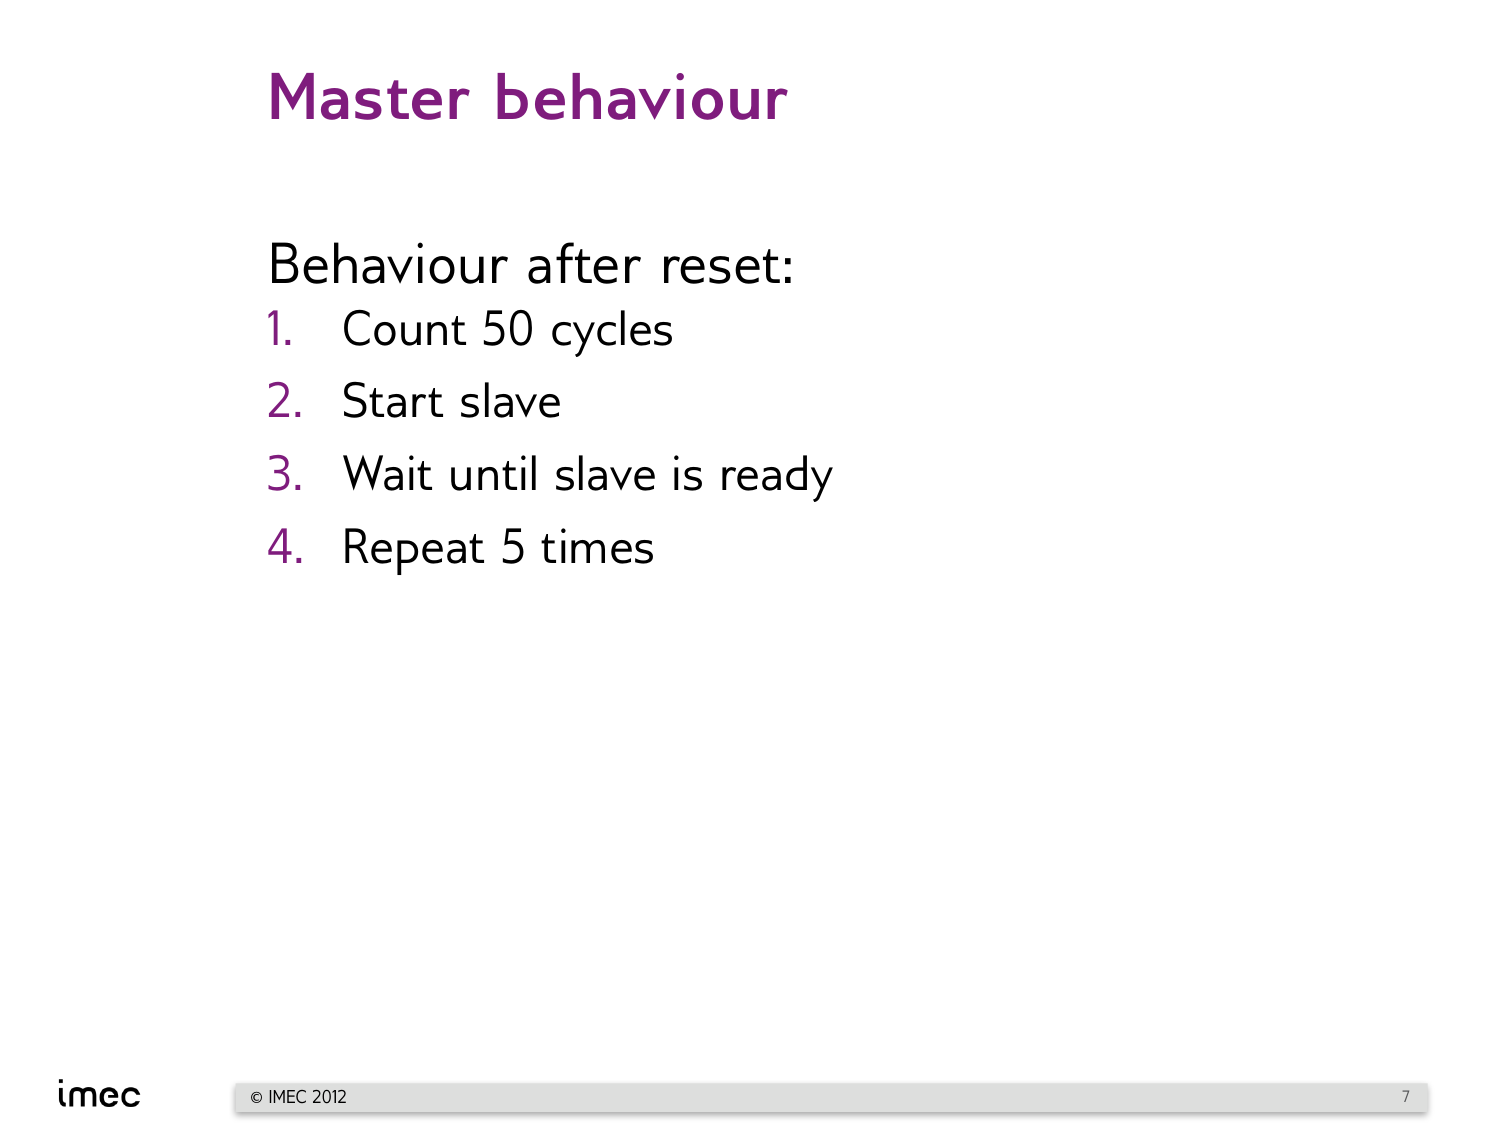

# Master behaviour
Behaviour after reset:
Count 50 cycles
Start slave
Wait until slave is ready
Repeat 5 times